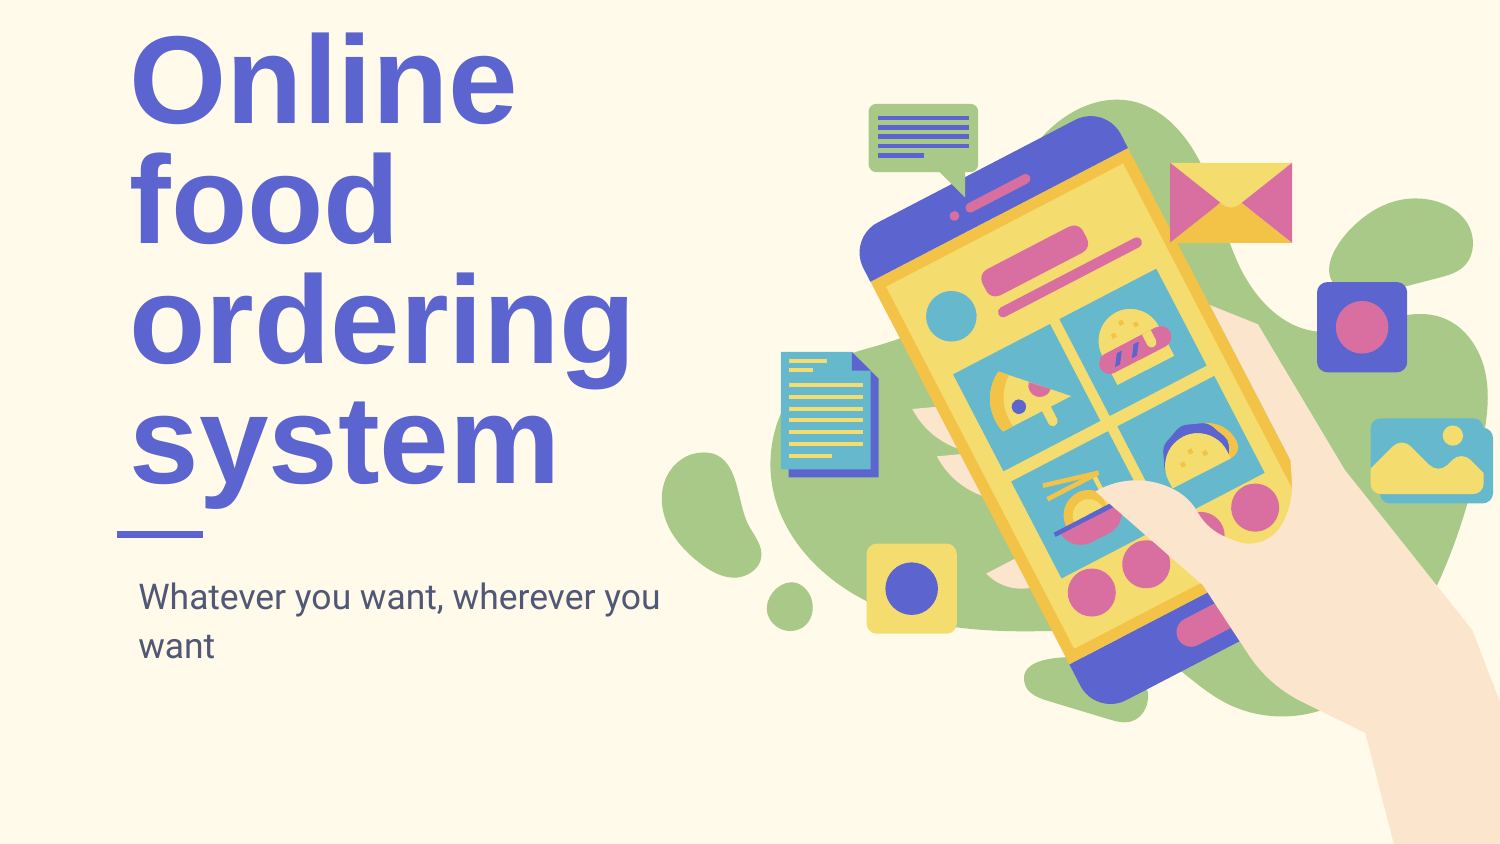

# Online food ordering system
Whatever you want, wherever you want